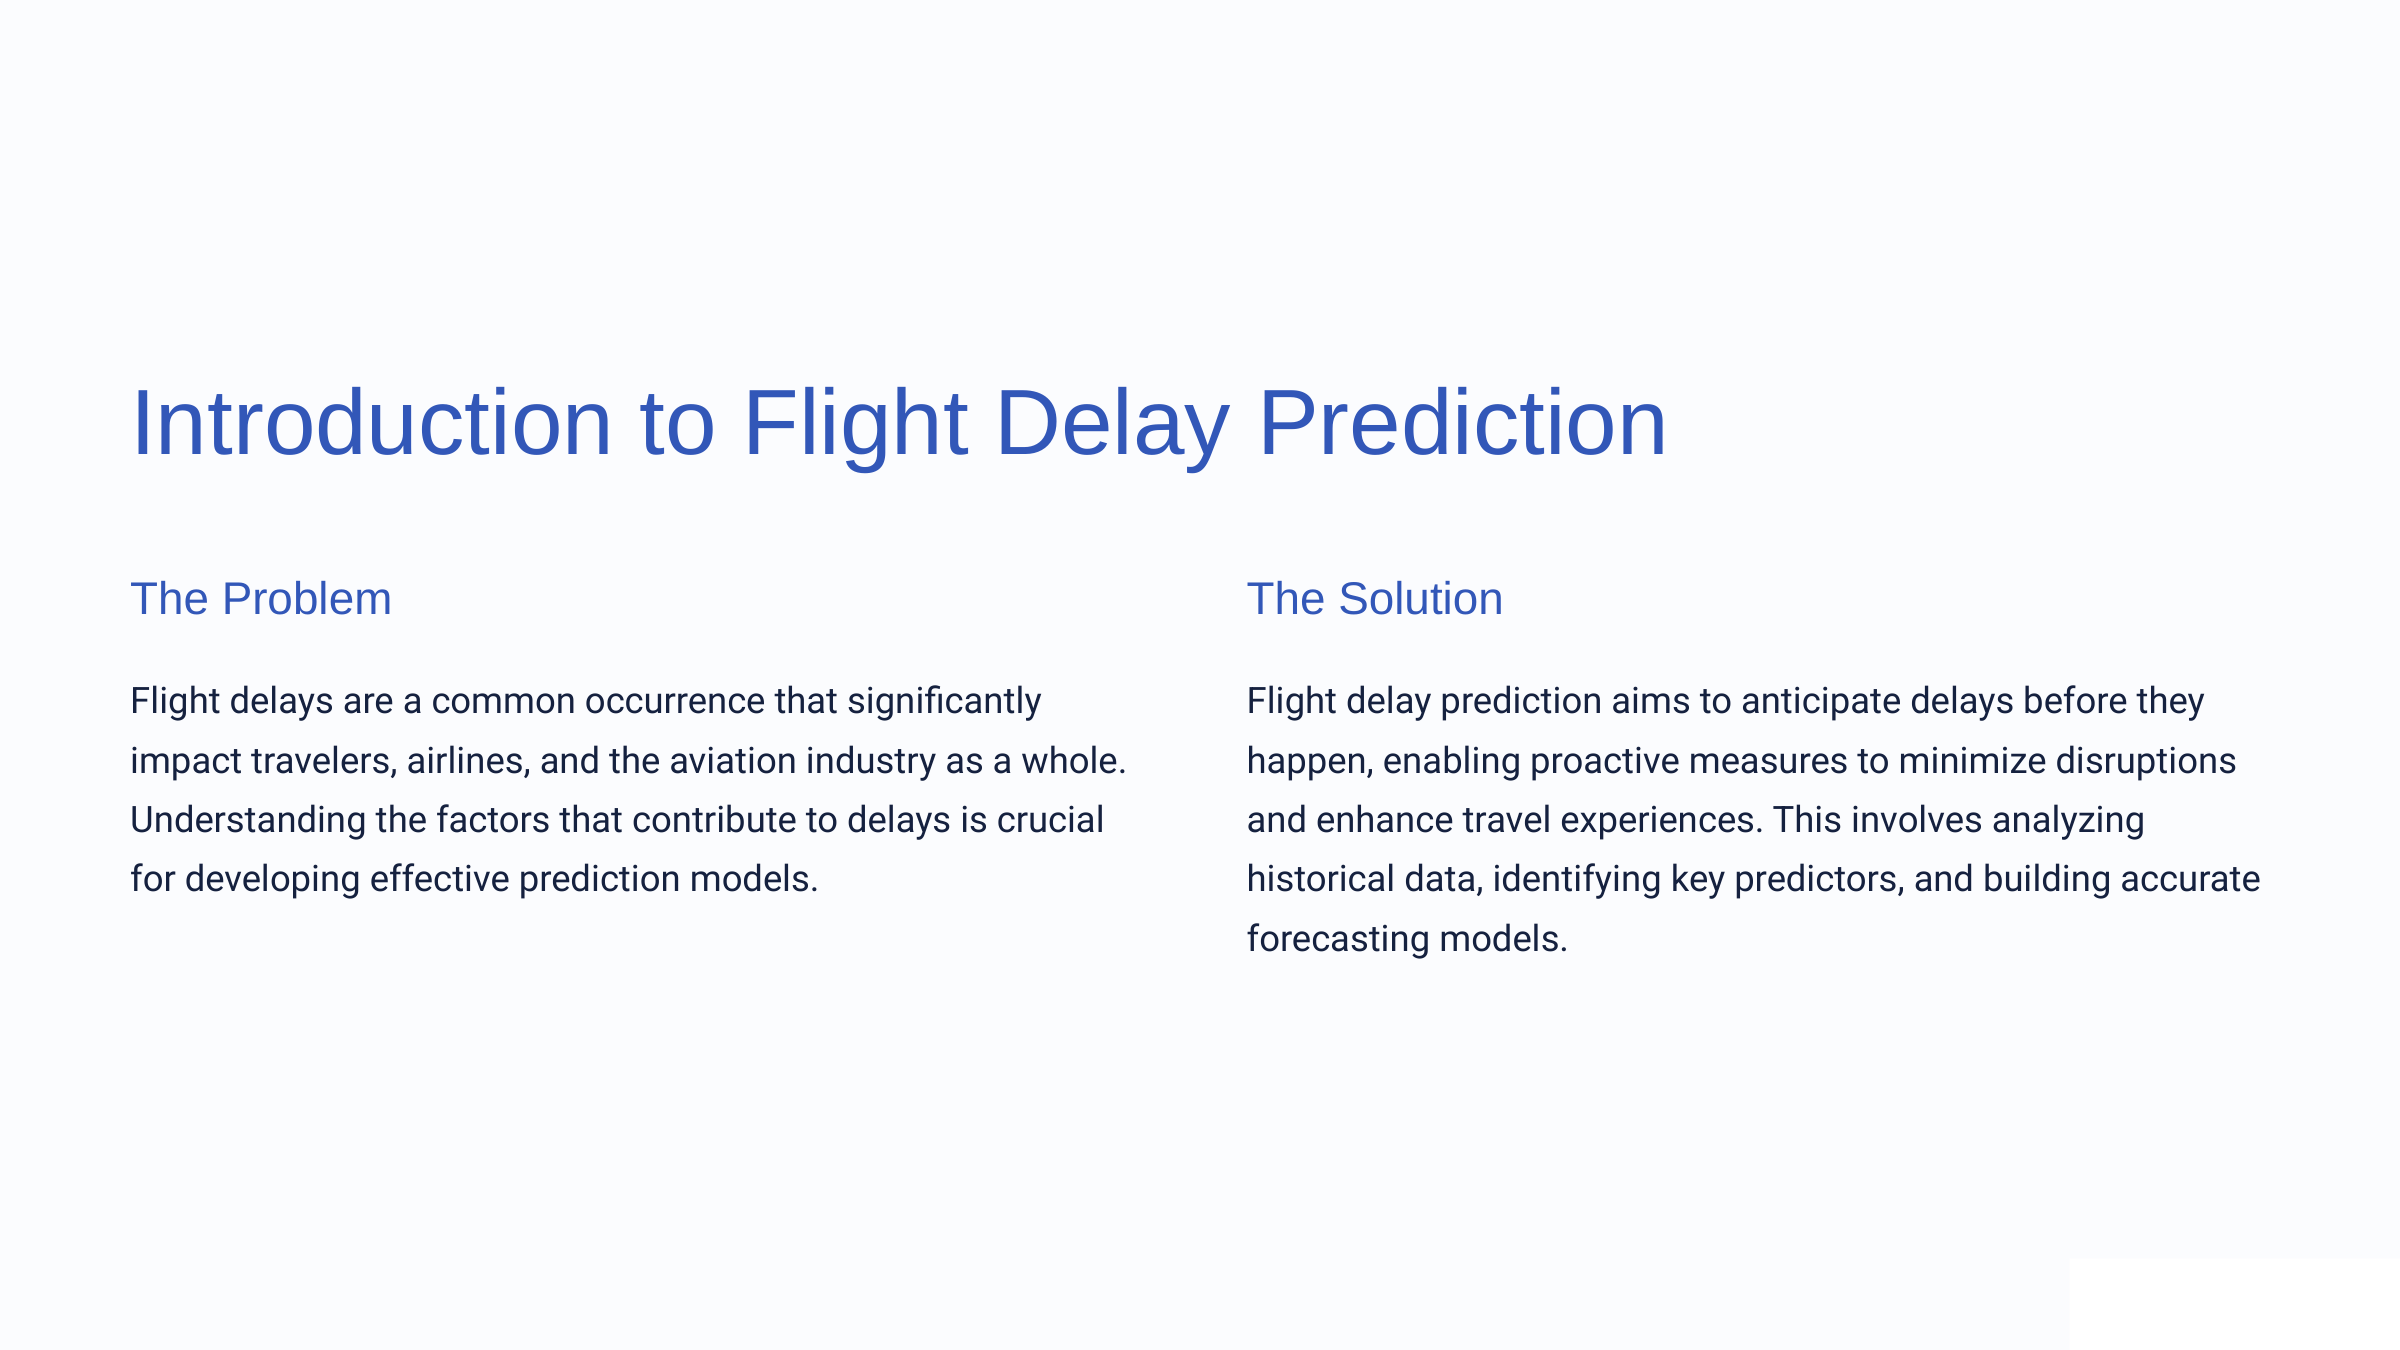

Introduction to Flight Delay Prediction
The Problem
The Solution
Flight delays are a common occurrence that significantly impact travelers, airlines, and the aviation industry as a whole. Understanding the factors that contribute to delays is crucial for developing effective prediction models.
Flight delay prediction aims to anticipate delays before they happen, enabling proactive measures to minimize disruptions and enhance travel experiences. This involves analyzing historical data, identifying key predictors, and building accurate forecasting models.